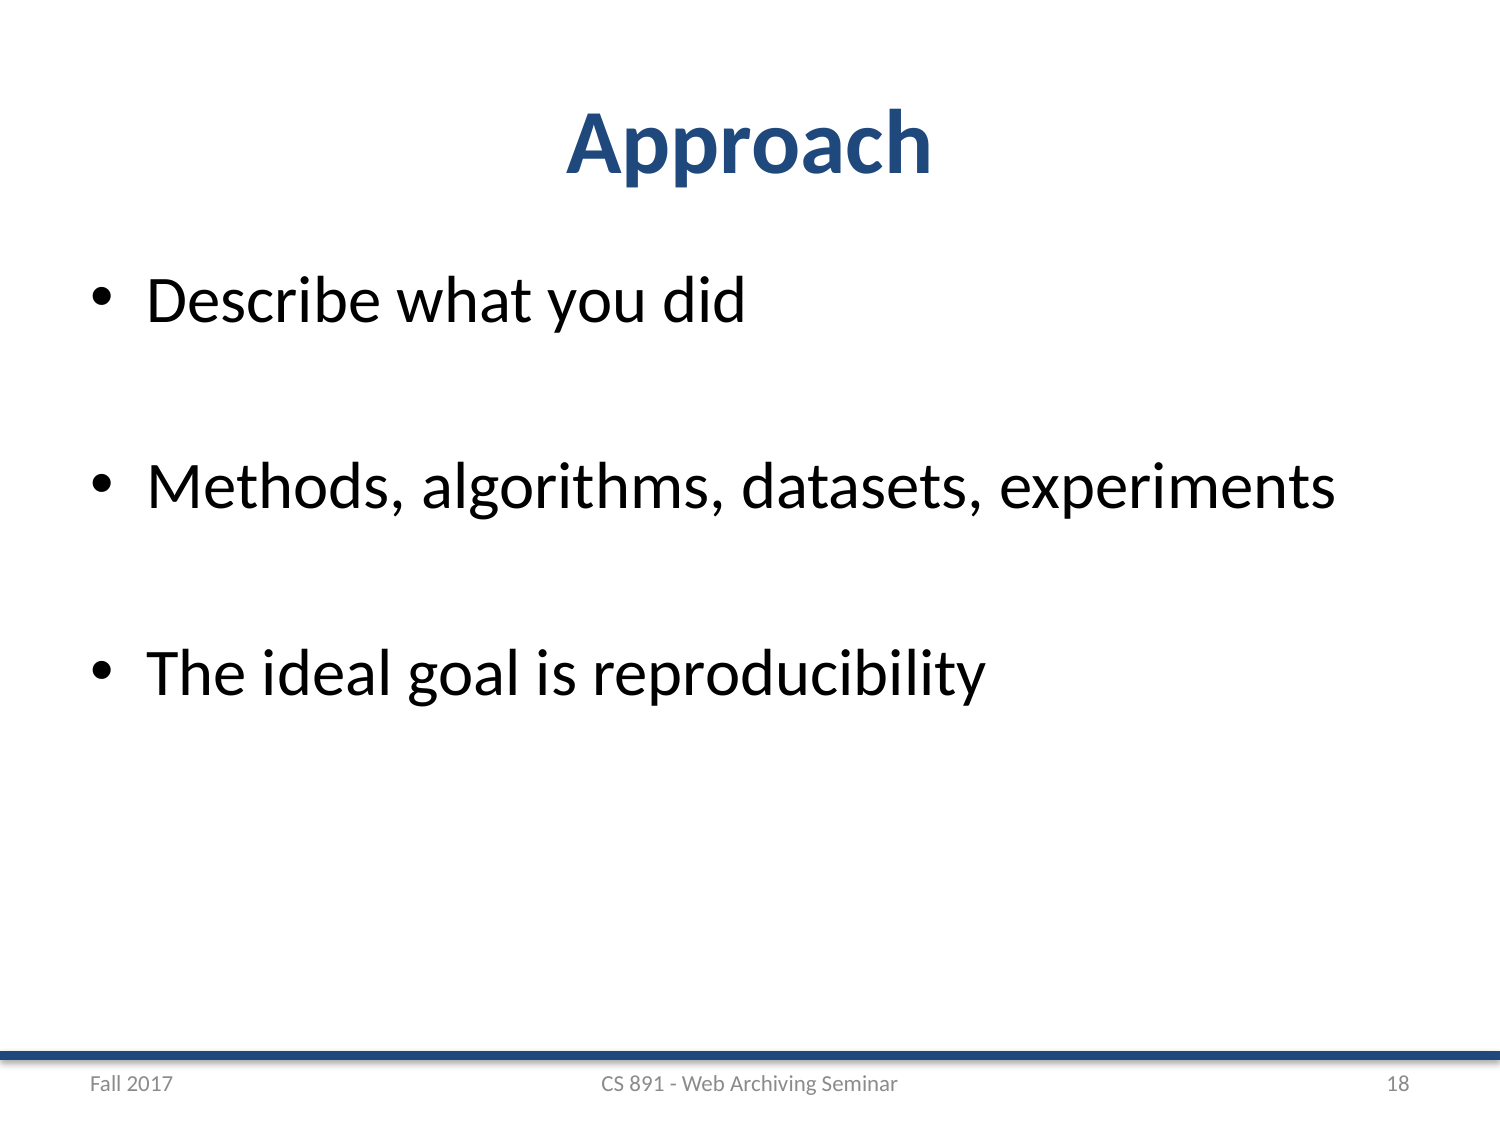

# Approach
Describe what you did

Methods, algorithms, datasets, experiments

The ideal goal is reproducibility
Fall 2017
CS 891 - Web Archiving Seminar
18